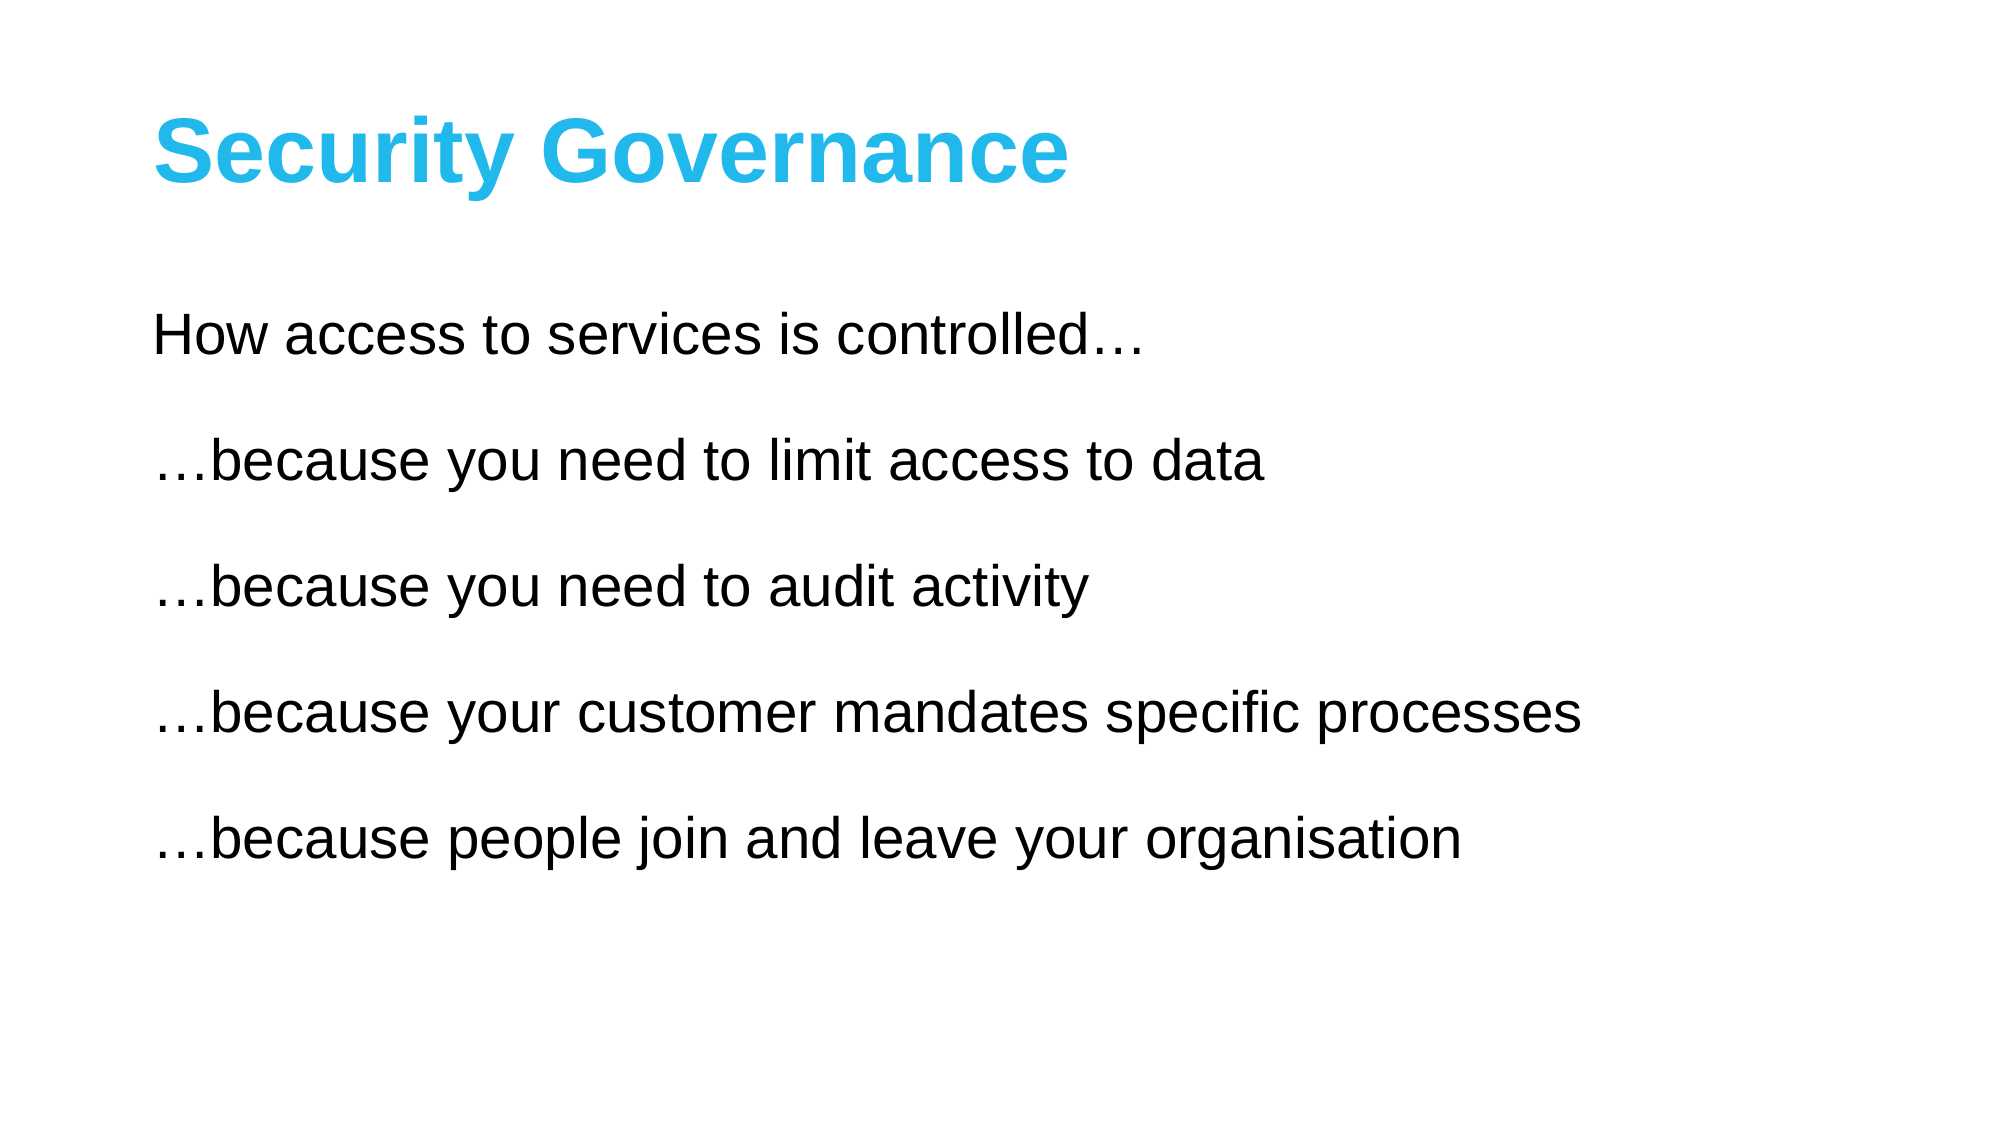

# Security Governance
How access to services is controlled…
…because you need to limit access to data
…because you need to audit activity
…because your customer mandates specific processes
…because people join and leave your organisation